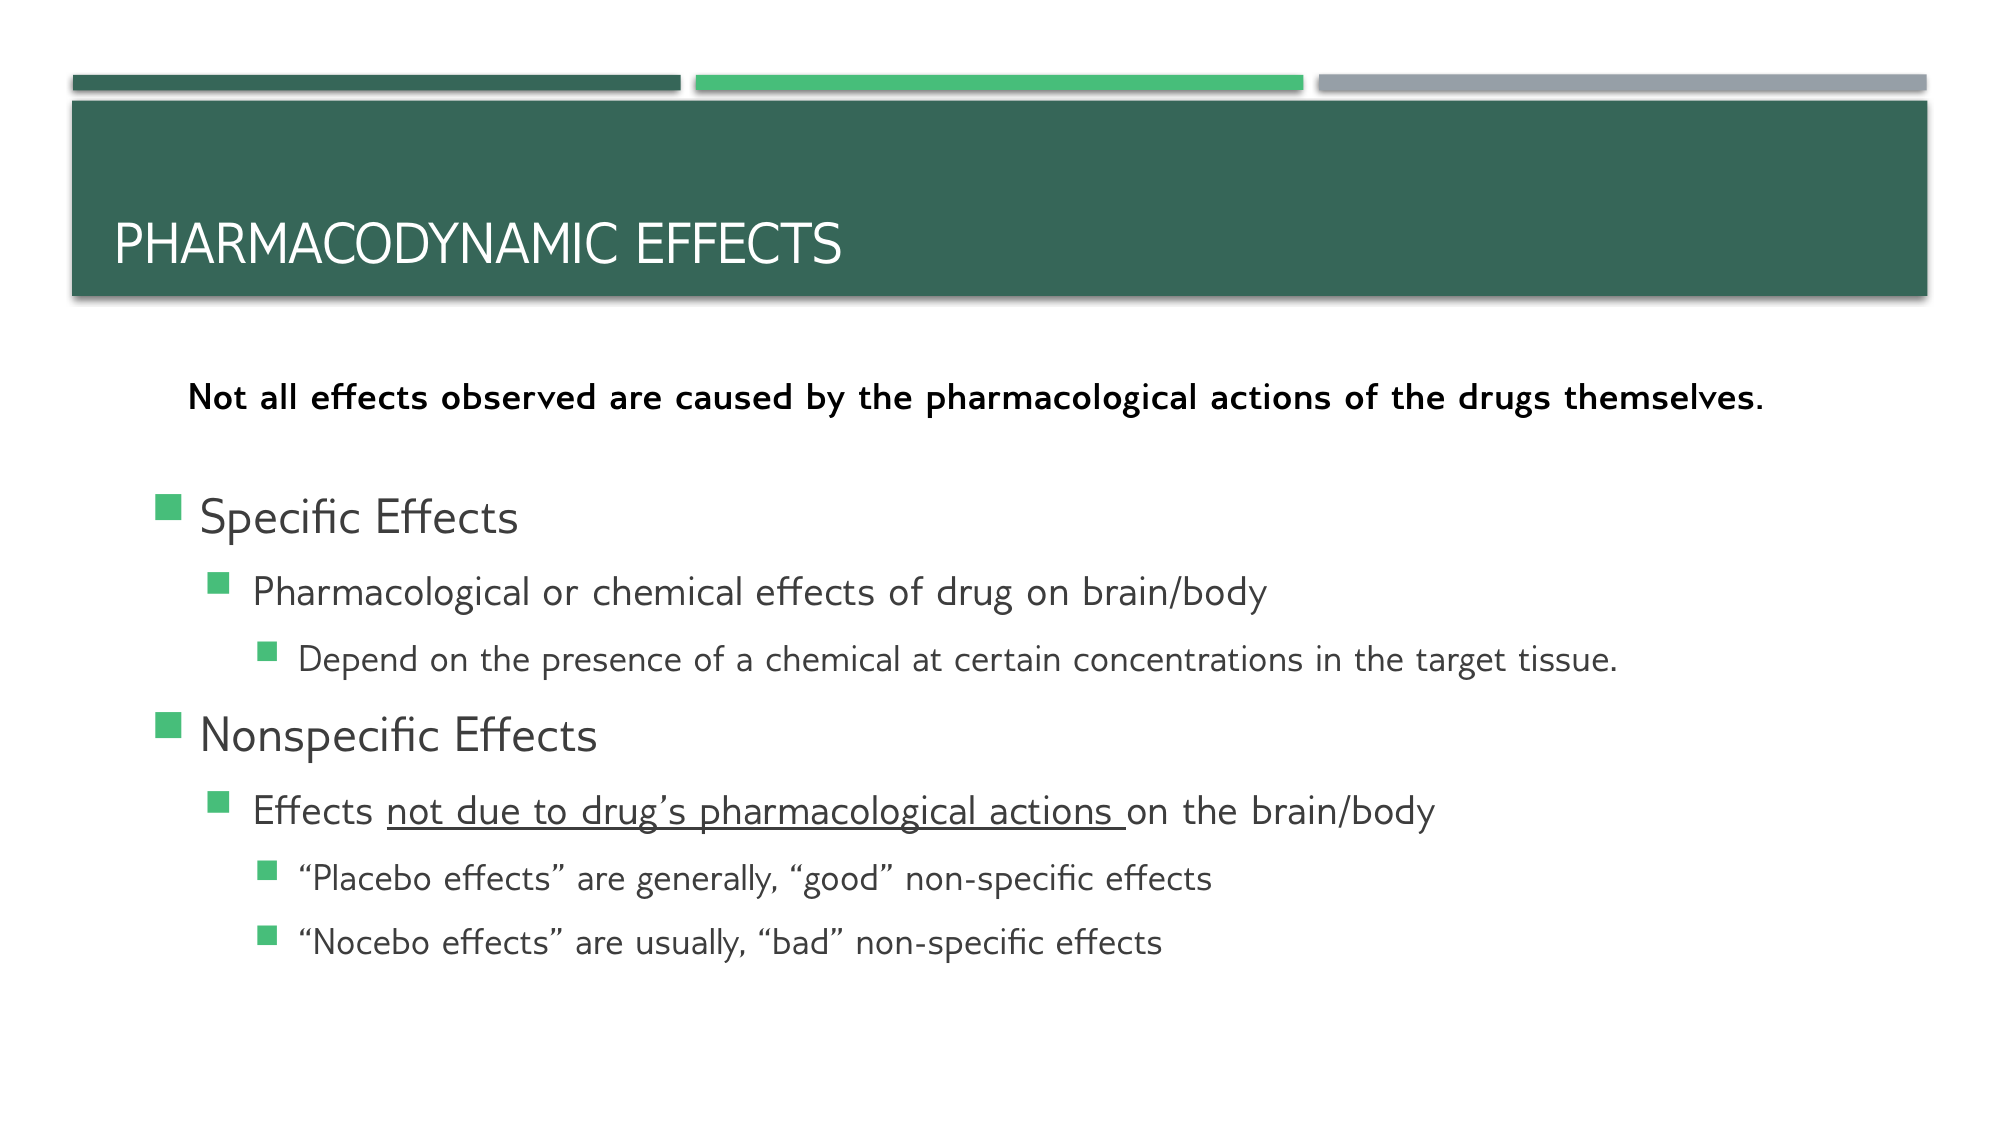

# Pharmacodynamic effects
Not all effects observed are caused by the pharmacological actions of the drugs themselves.
Specific Effects
Pharmacological or chemical effects of drug on brain/body
Depend on the presence of a chemical at certain concentrations in the target tissue.
Nonspecific Effects
Effects not due to drug’s pharmacological actions on the brain/body
“Placebo effects” are generally, “good” non-specific effects
“Nocebo effects” are usually, “bad” non-specific effects